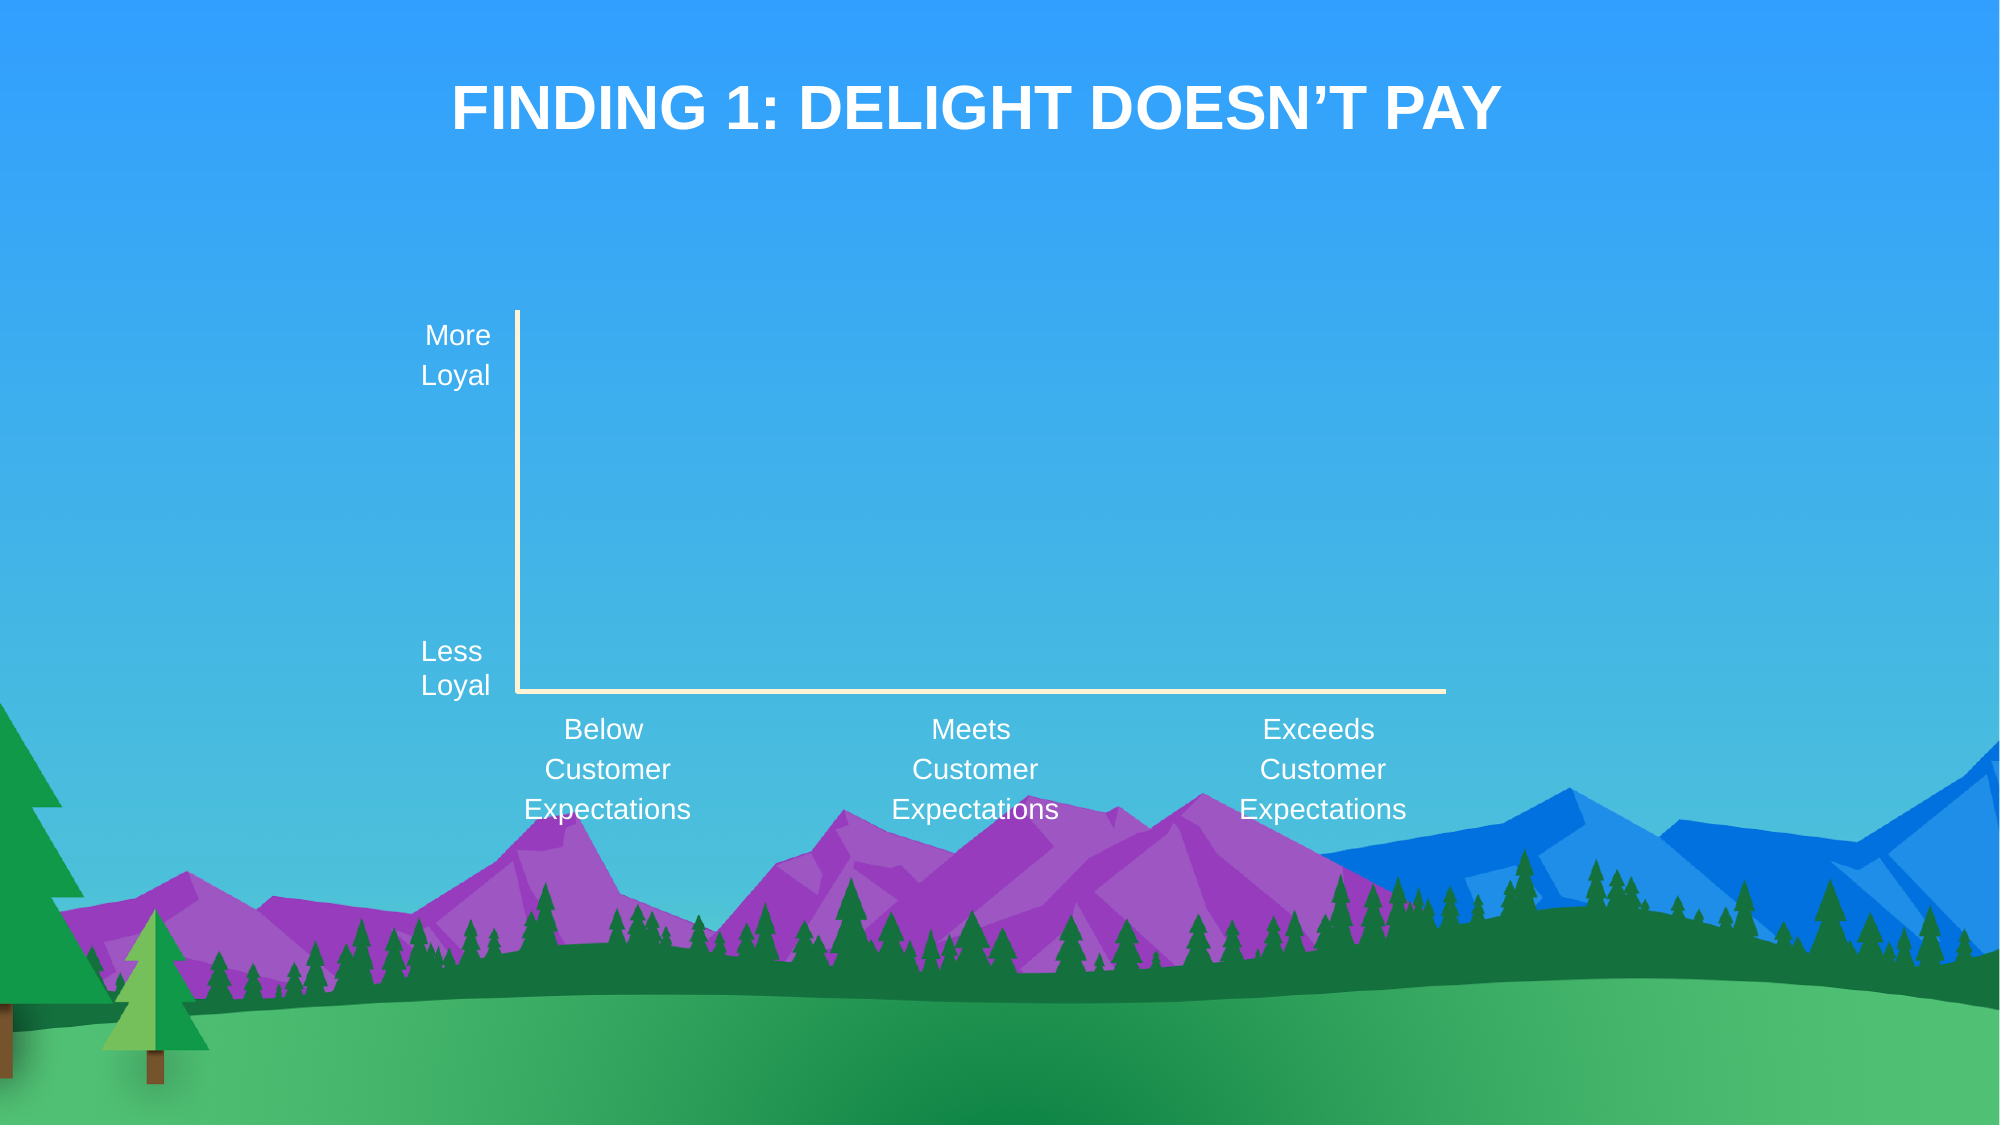

#
FINDING 1: DELIGHT DOESN’T PAY

More Loyal

Less
Loyal
Below
Customer Expectations
Meets
Customer Expectations
Exceeds
Customer Expectations